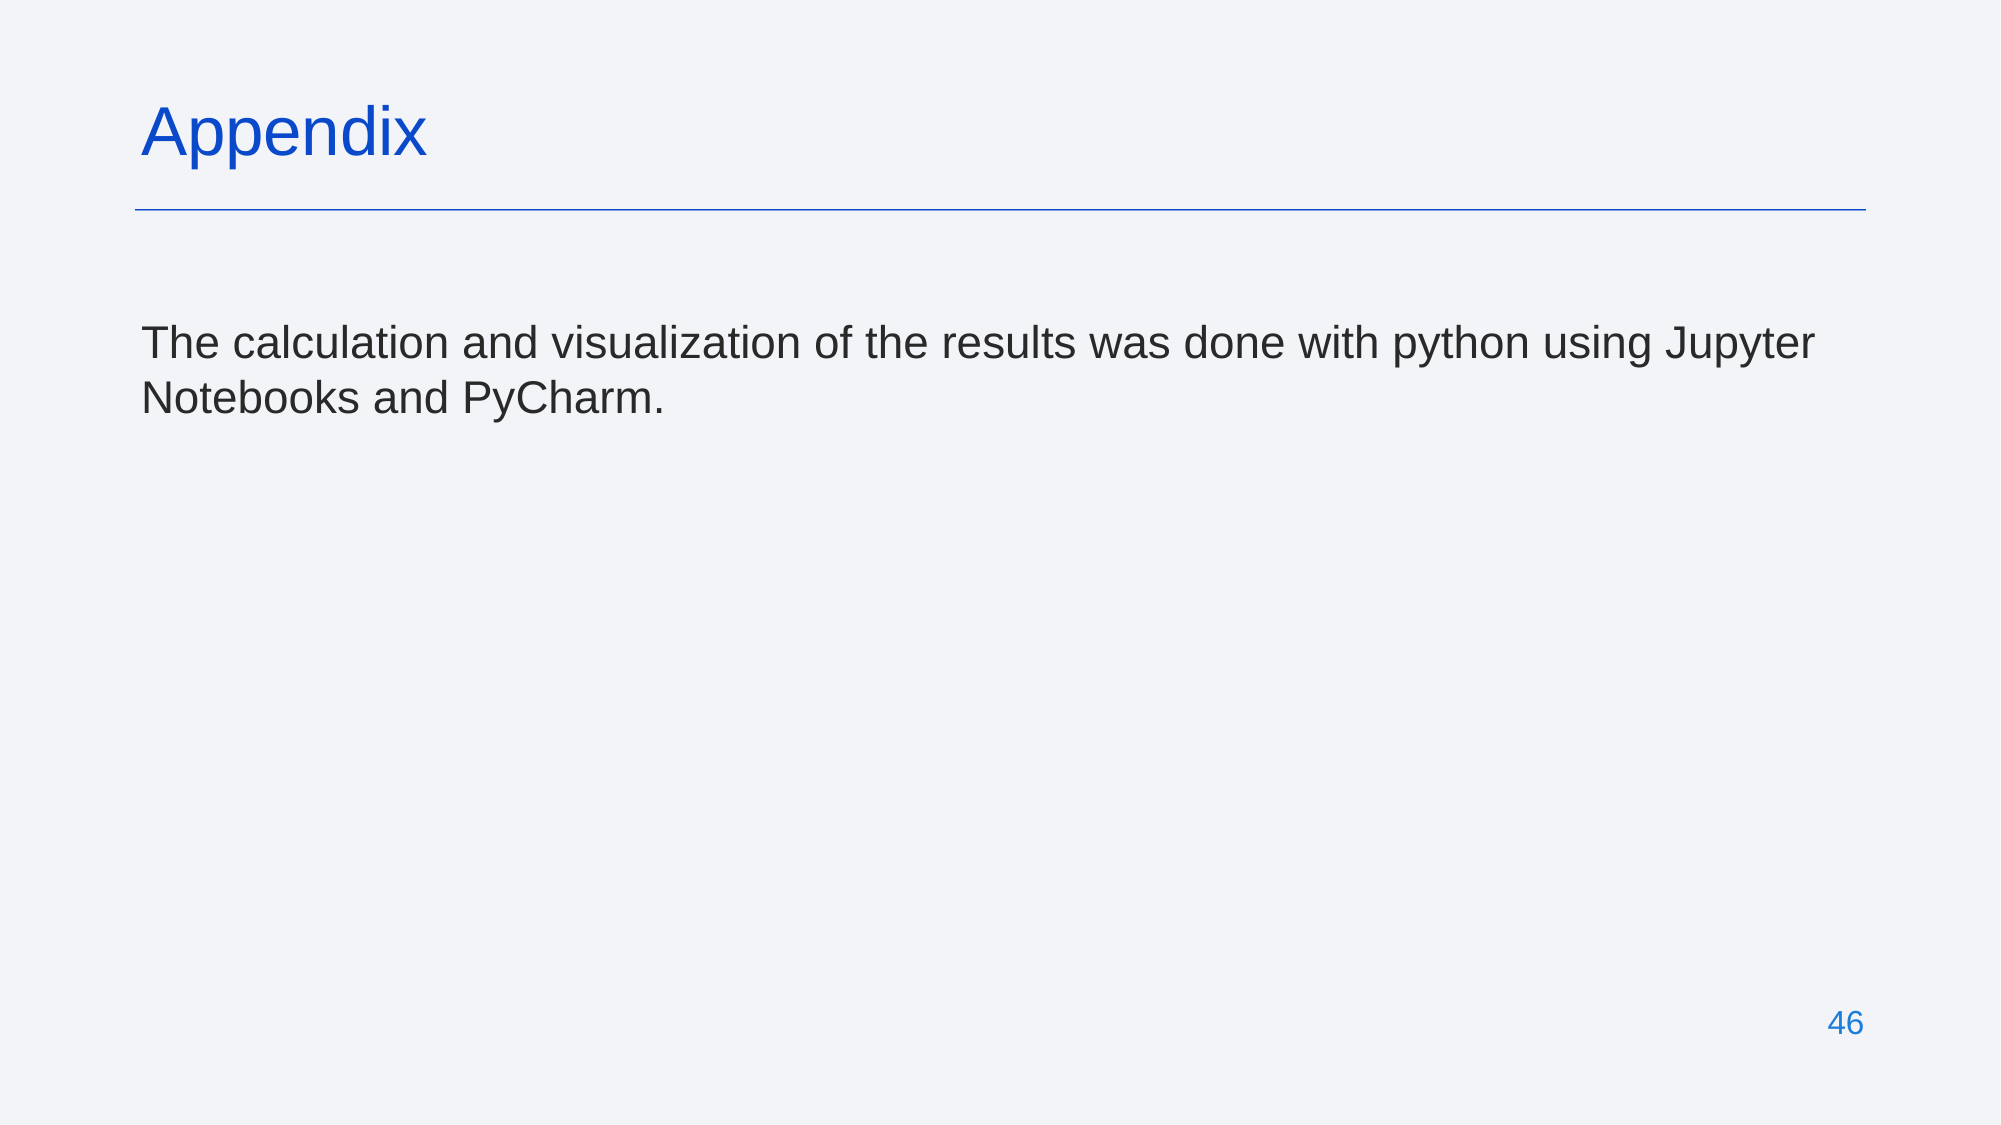

Appendix
The calculation and visualization of the results was done with python using Jupyter Notebooks and PyCharm.

46